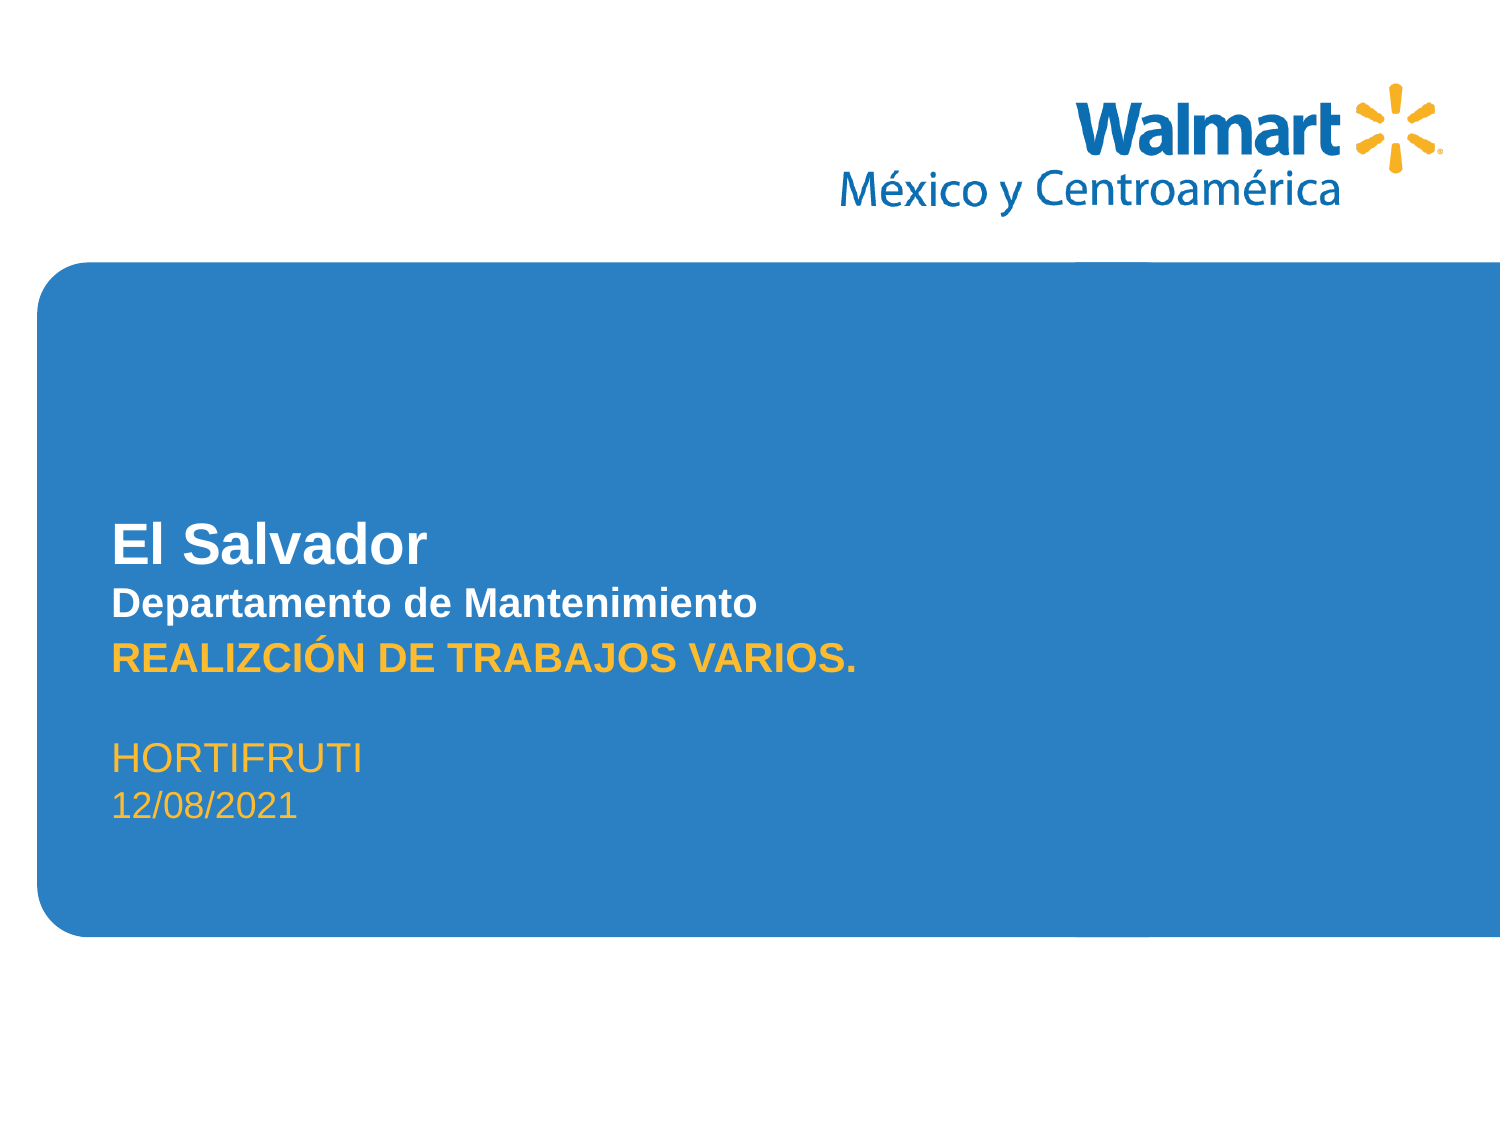

REALIZCIÓN DE TRABAJOS VARIOS.

HORTIFRUTI
12/08/2021

# El Salvador Departamento de Mantenimiento